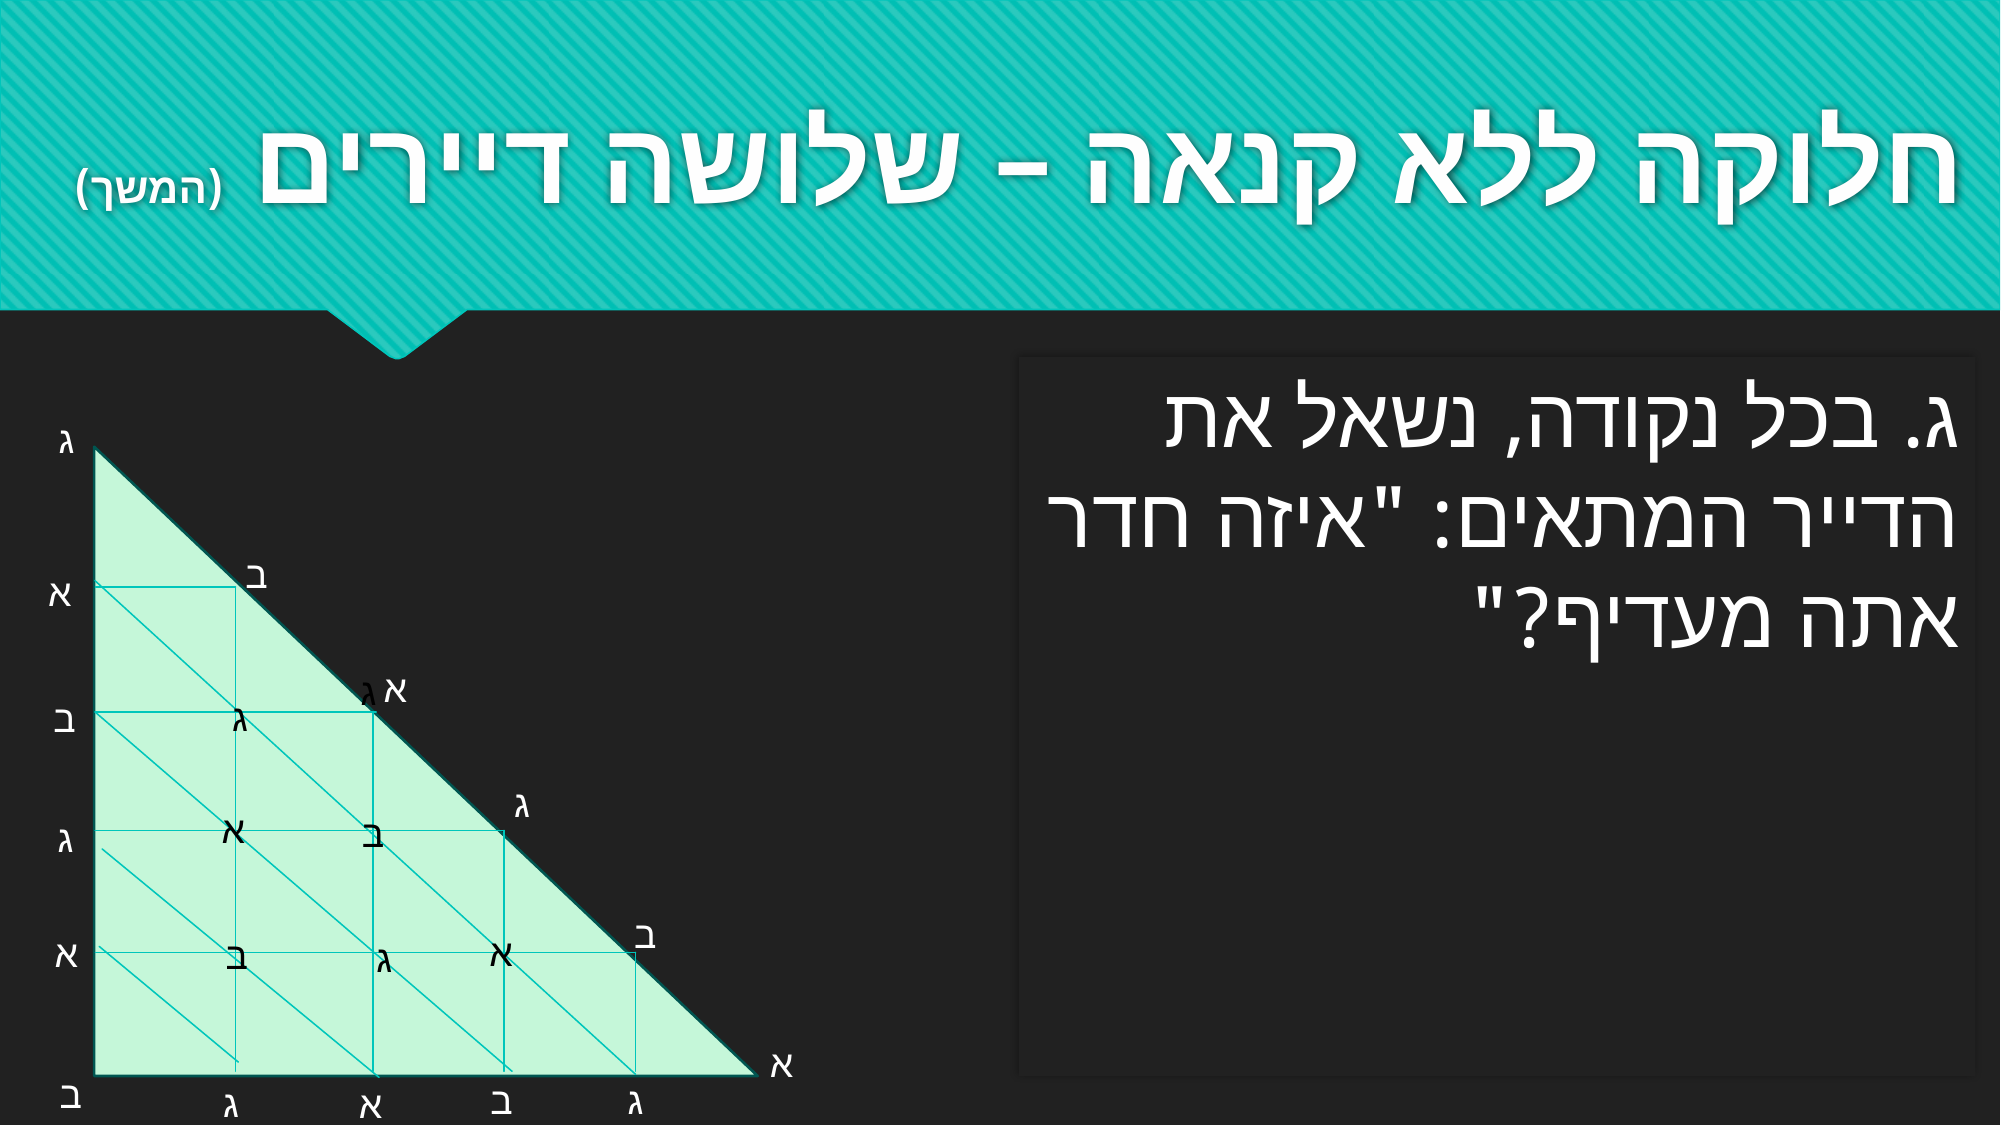

# חלוקה ללא קנאה – שלושה דיירים (המשך)
ג. בכל נקודה, נשאל את הדייר המתאים: "איזה חדר אתה מעדיף?"

ג
ב
א
א
ג
ג
ב
ג
א
ב
ג
ב
א
א
ב
ג
א
ב
ב
ג
ג
א